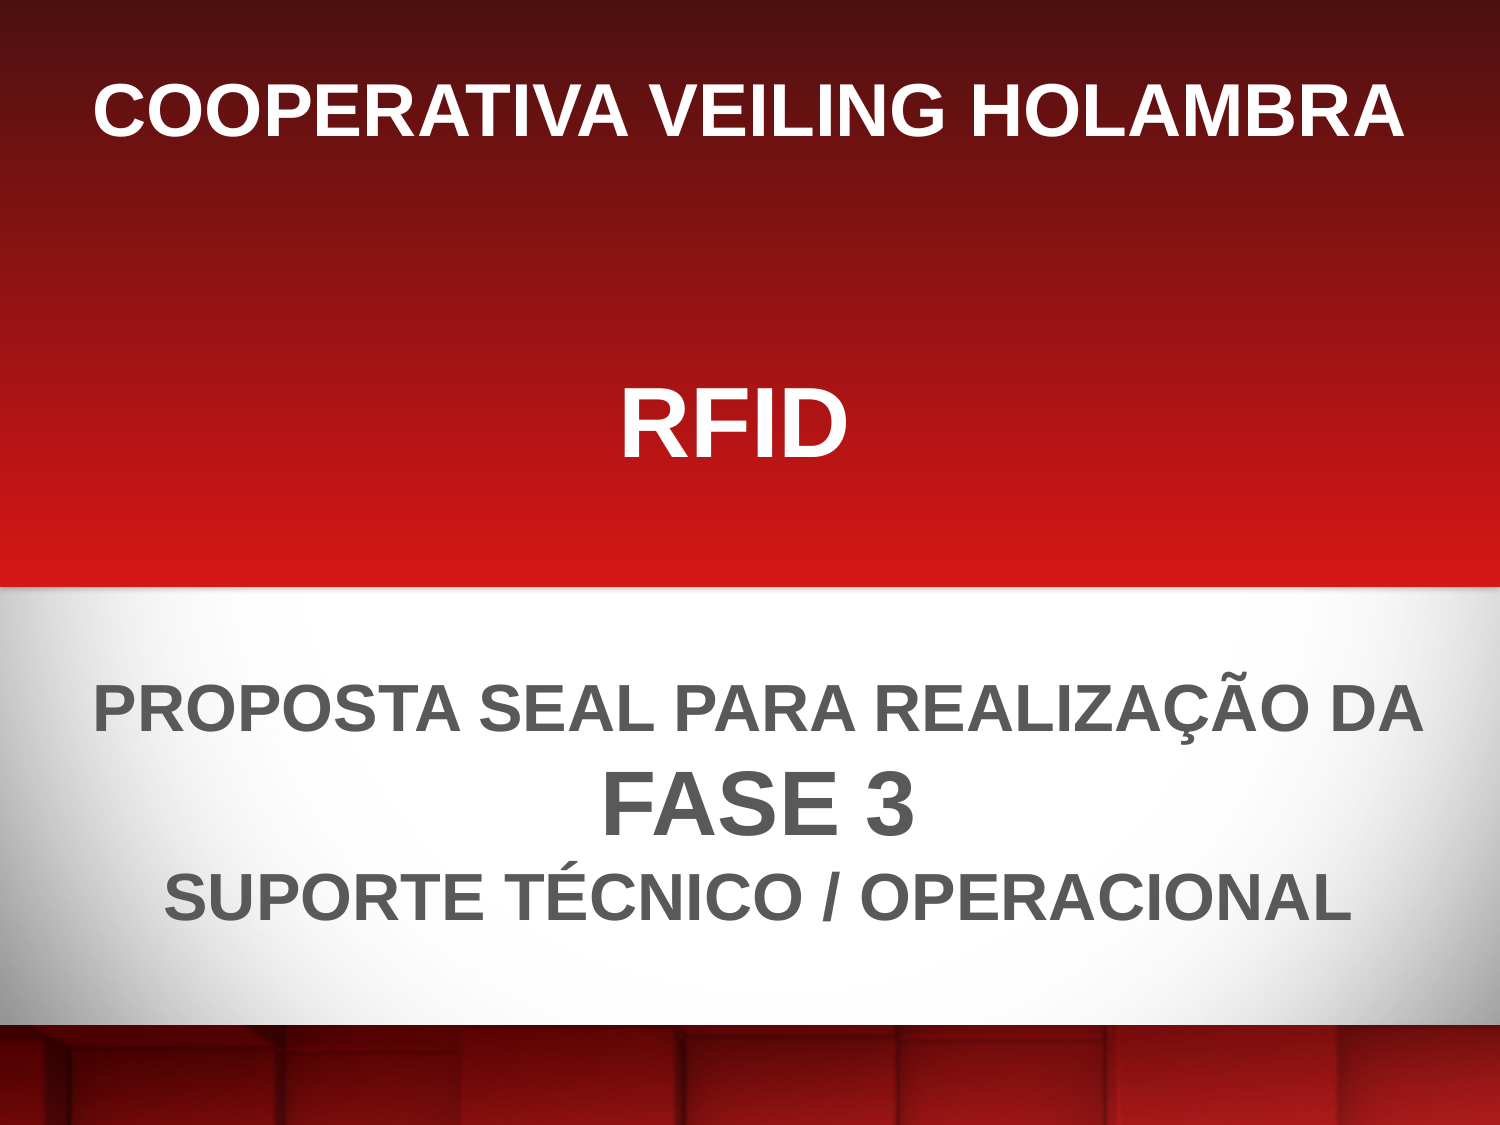

COOPERATIVA VEILING HOLAMBRA
RFID
PROPOSTA SEAL PARA REALIZAÇÃO DA FASE 3
SUPORTE TÉCNICO / OPERACIONAL